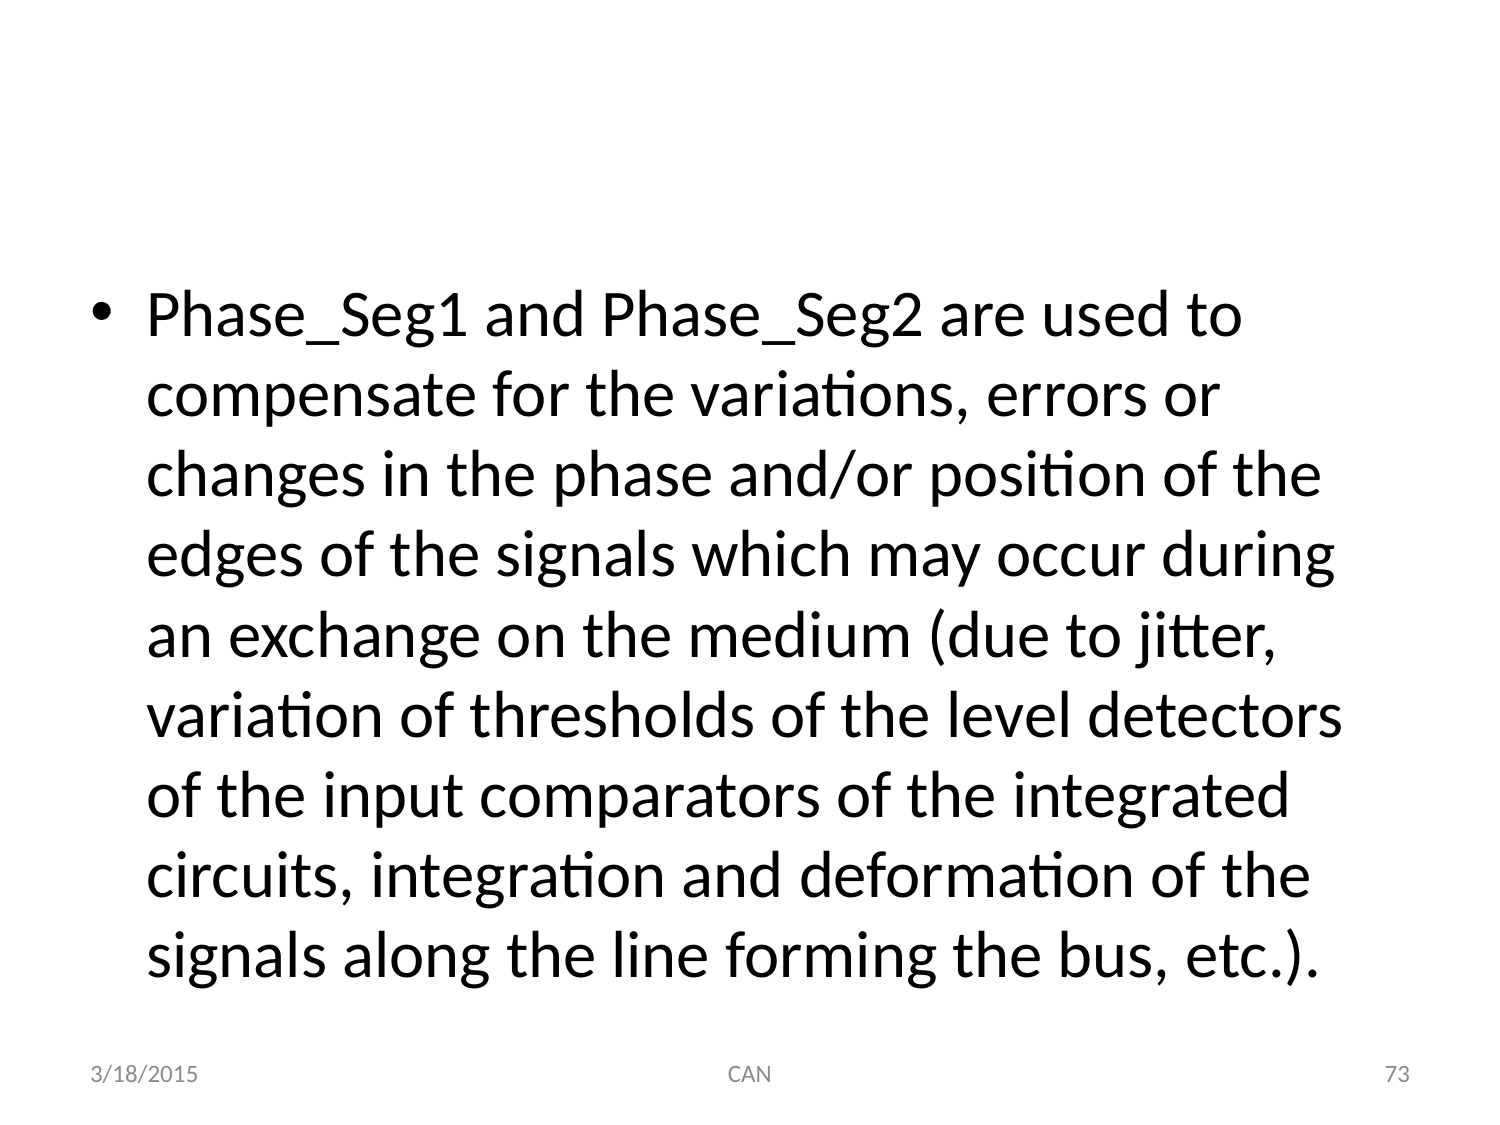

#
Phase_Seg1 and Phase_Seg2 are used to compensate for the variations, errors or changes in the phase and/or position of the edges of the signals which may occur during an exchange on the medium (due to jitter, variation of thresholds of the level detectors of the input comparators of the integrated circuits, integration and deformation of the signals along the line forming the bus, etc.).
3/18/2015
CAN
73